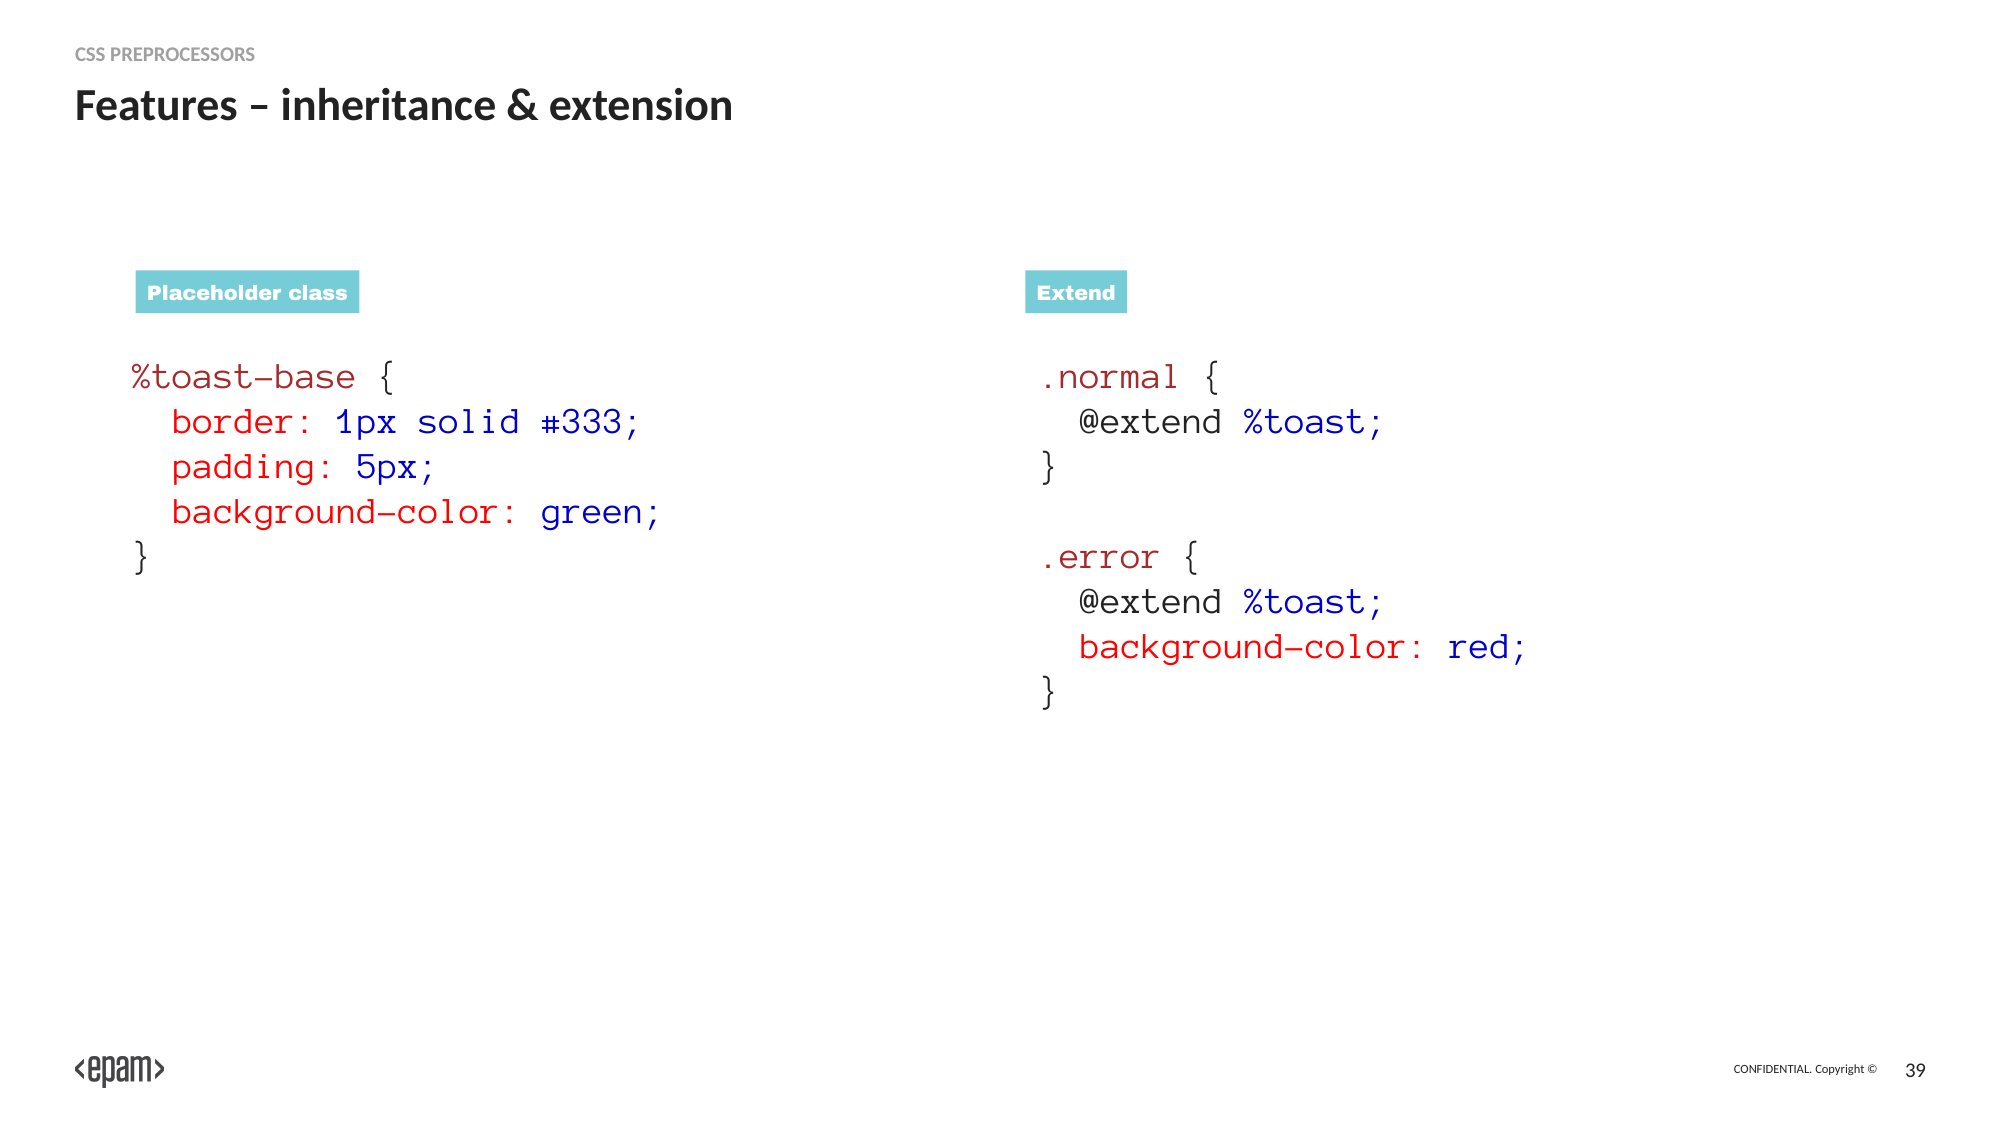

CSS preprocessors
# Features – inheritance & extension
Placeholder class
%toast-base {
  border: 1px solid #333;
  padding: 5px;
  background-color: green;
}

Extend
.normal {
  @extend %toast;
}

.error {
  @extend %toast;
  background-color: red;
}